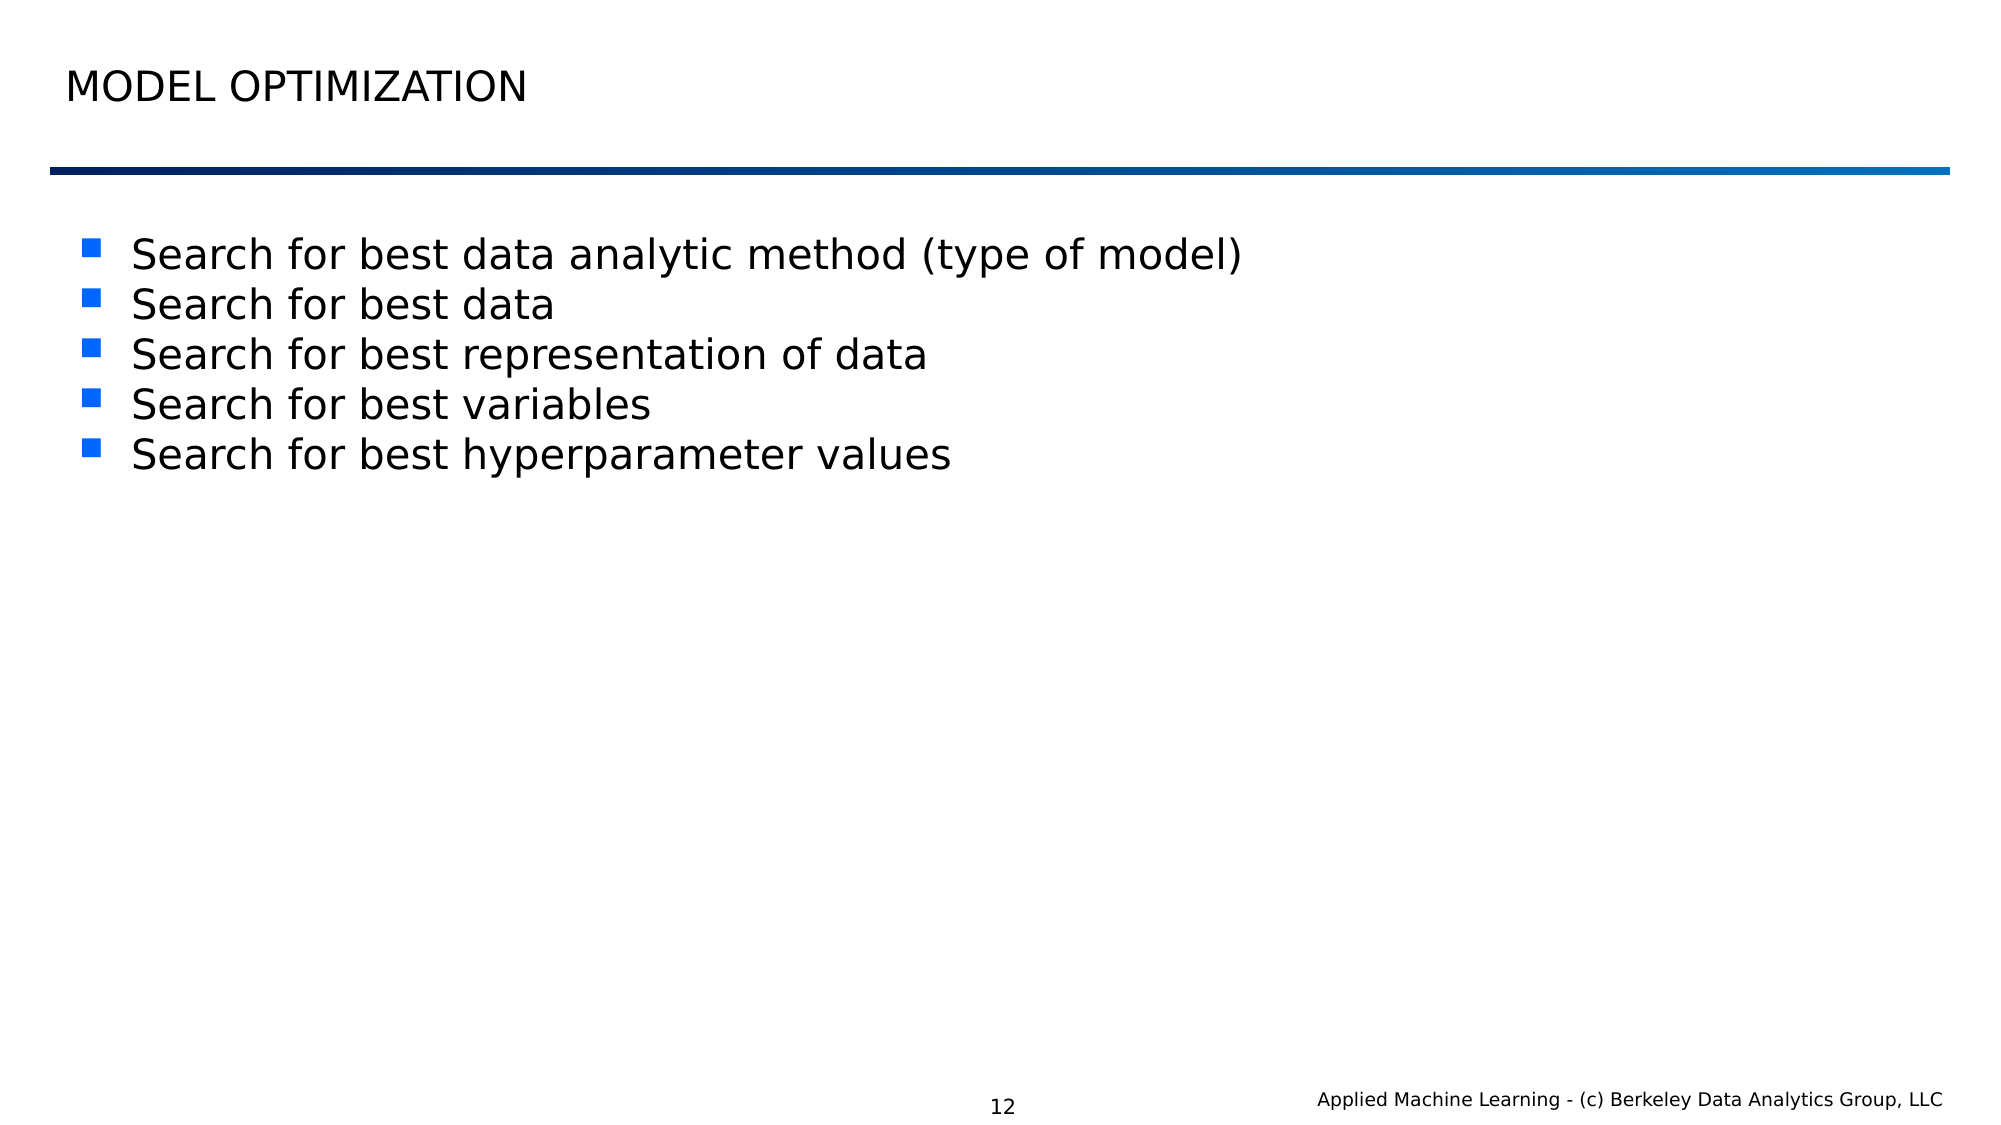

# Model Optimization
Search for best data analytic method (type of model)
Search for best data
Search for best representation of data
Search for best variables
Search for best hyperparameter values
12
Applied Machine Learning - (c) Berkeley Data Analytics Group, LLC